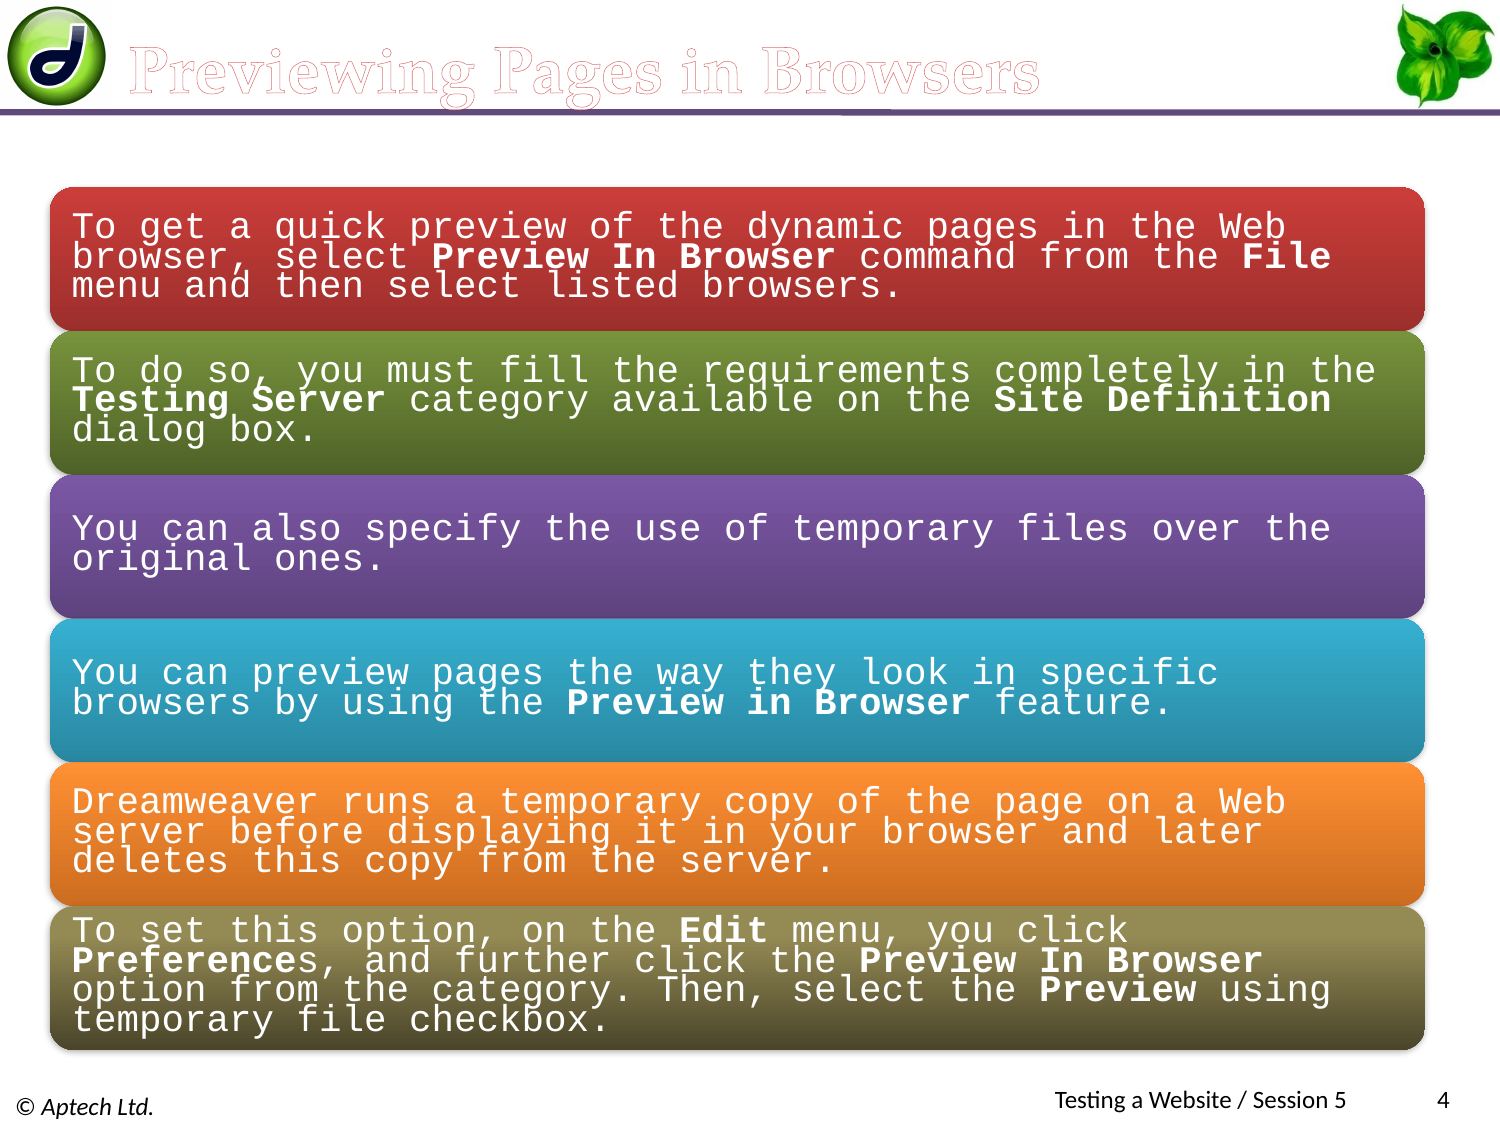

# Previewing Pages in Browsers
To get a quick preview of the dynamic pages in the Web browser, select Preview In Browser command from the File menu and then select listed browsers.
To do so, you must fill the requirements completely in the Testing Server category available on the Site Definition dialog box.
You can also specify the use of temporary files over the original ones.
You can preview pages the way they look in specific browsers by using the Preview in Browser feature.
To set this option, on the Edit menu, you click Preferences, and further click the Preview In Browser option from the category. Then, select the Preview using temporary file checkbox.
Dreamweaver runs a temporary copy of the page on a Web server before displaying it in your browser and later deletes this copy from the server.
Testing a Website / Session 5
4